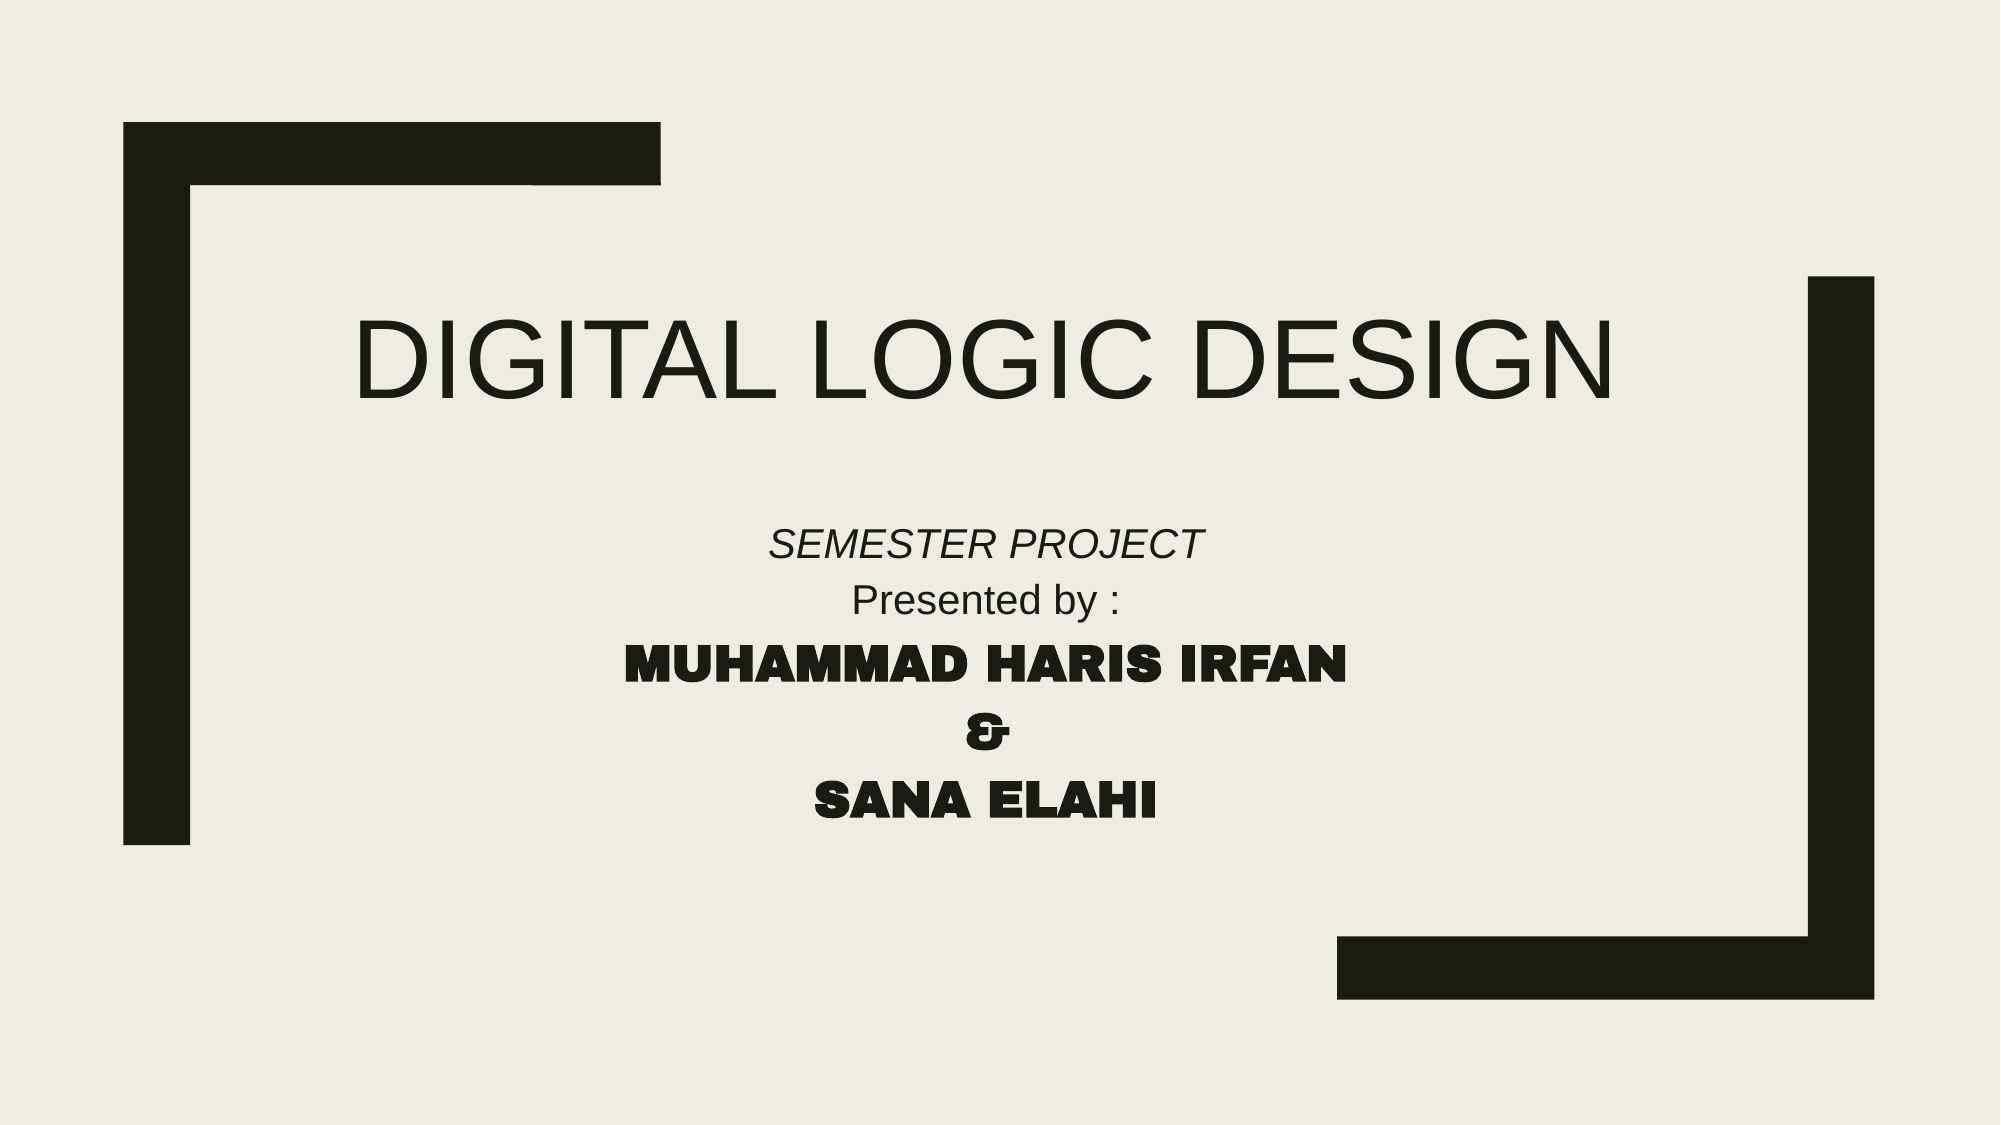

# DIGITAL LOGIC DESIGN
SEMESTER PROJECT
Presented by :
MUHAMMAD HARIS IRFAN
&
SANA ELAHI